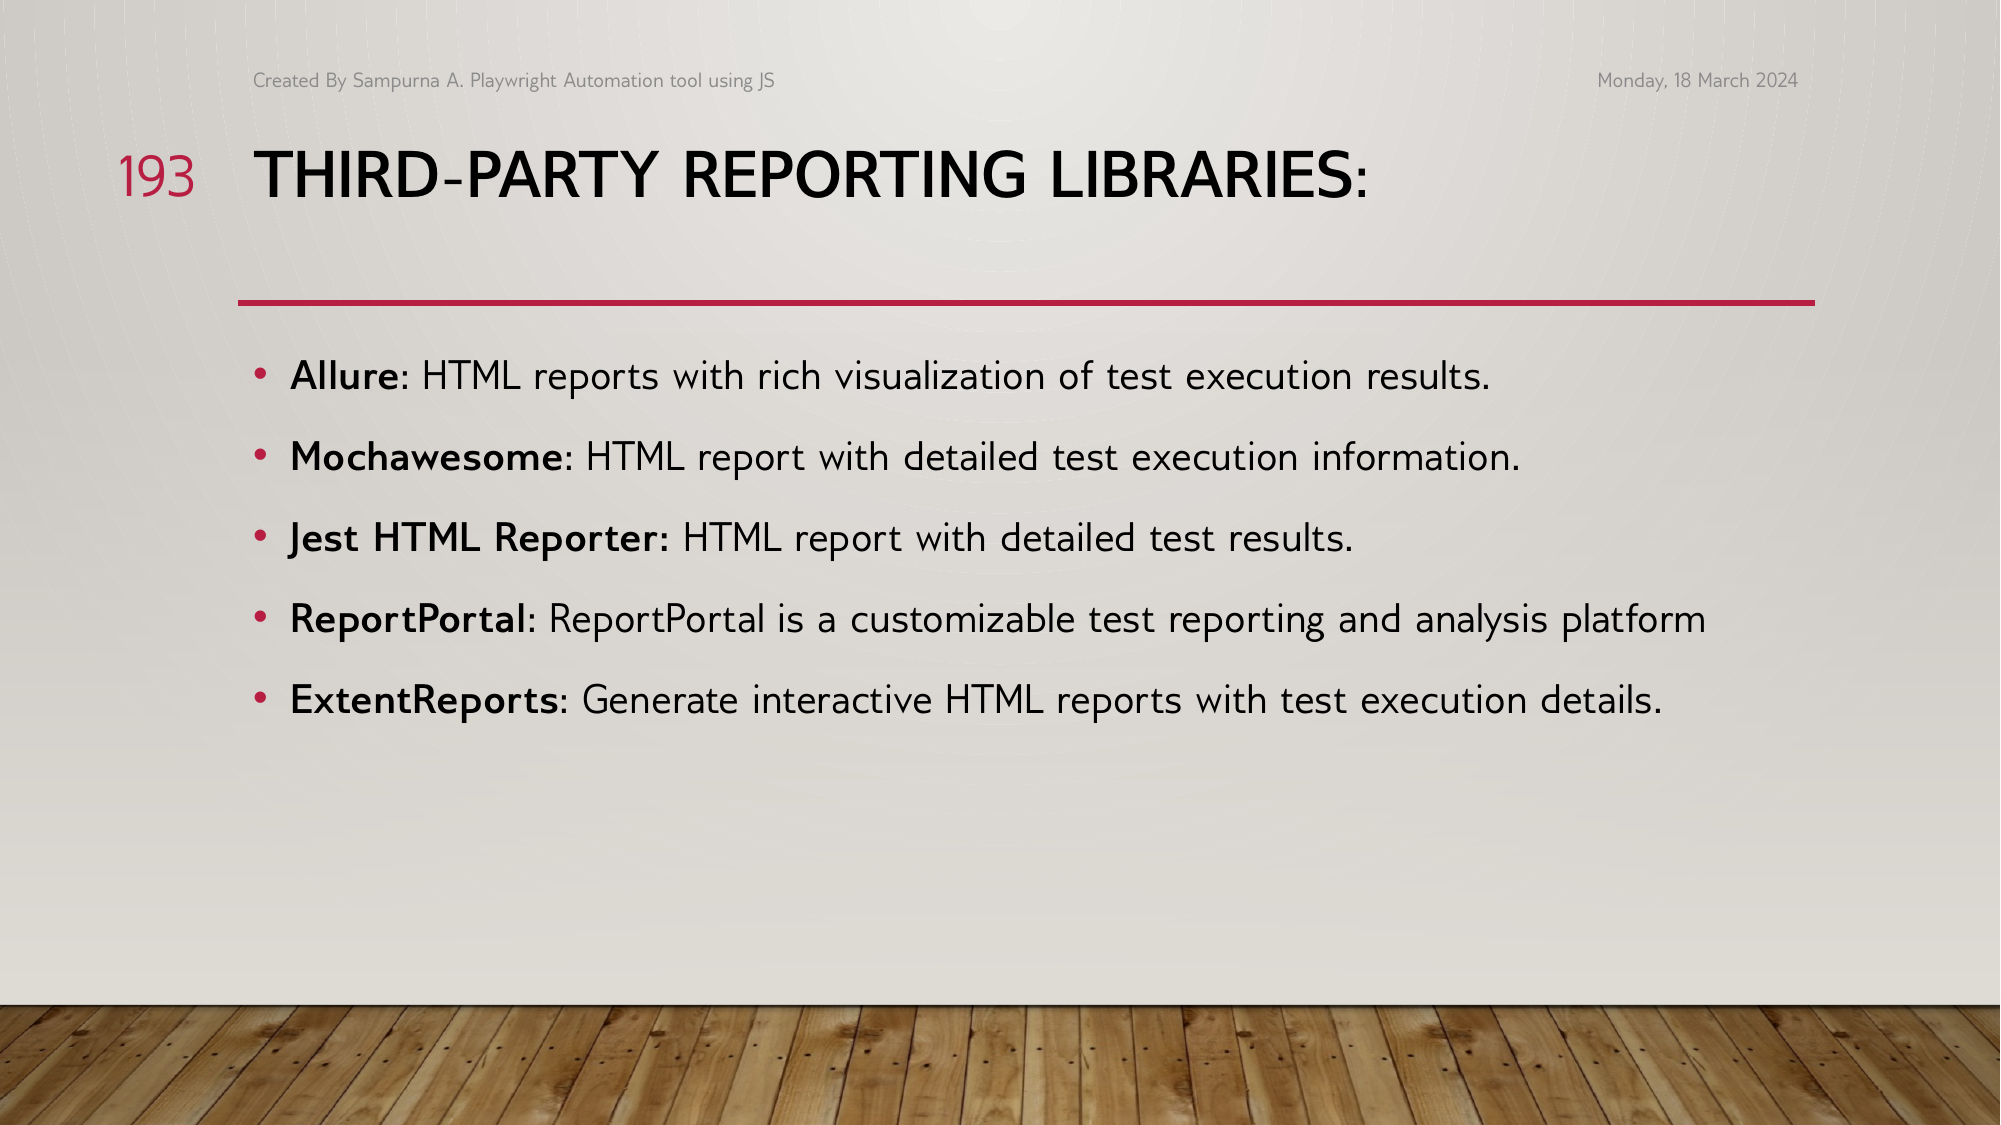

Created By Sampurna A. Playwright Automation tool using JS
Monday, 18 March 2024
193
# Third-Party Reporting Libraries:
Allure: HTML reports with rich visualization of test execution results.
Mochawesome: HTML report with detailed test execution information.
Jest HTML Reporter: HTML report with detailed test results.
ReportPortal: ReportPortal is a customizable test reporting and analysis platform
ExtentReports: Generate interactive HTML reports with test execution details.